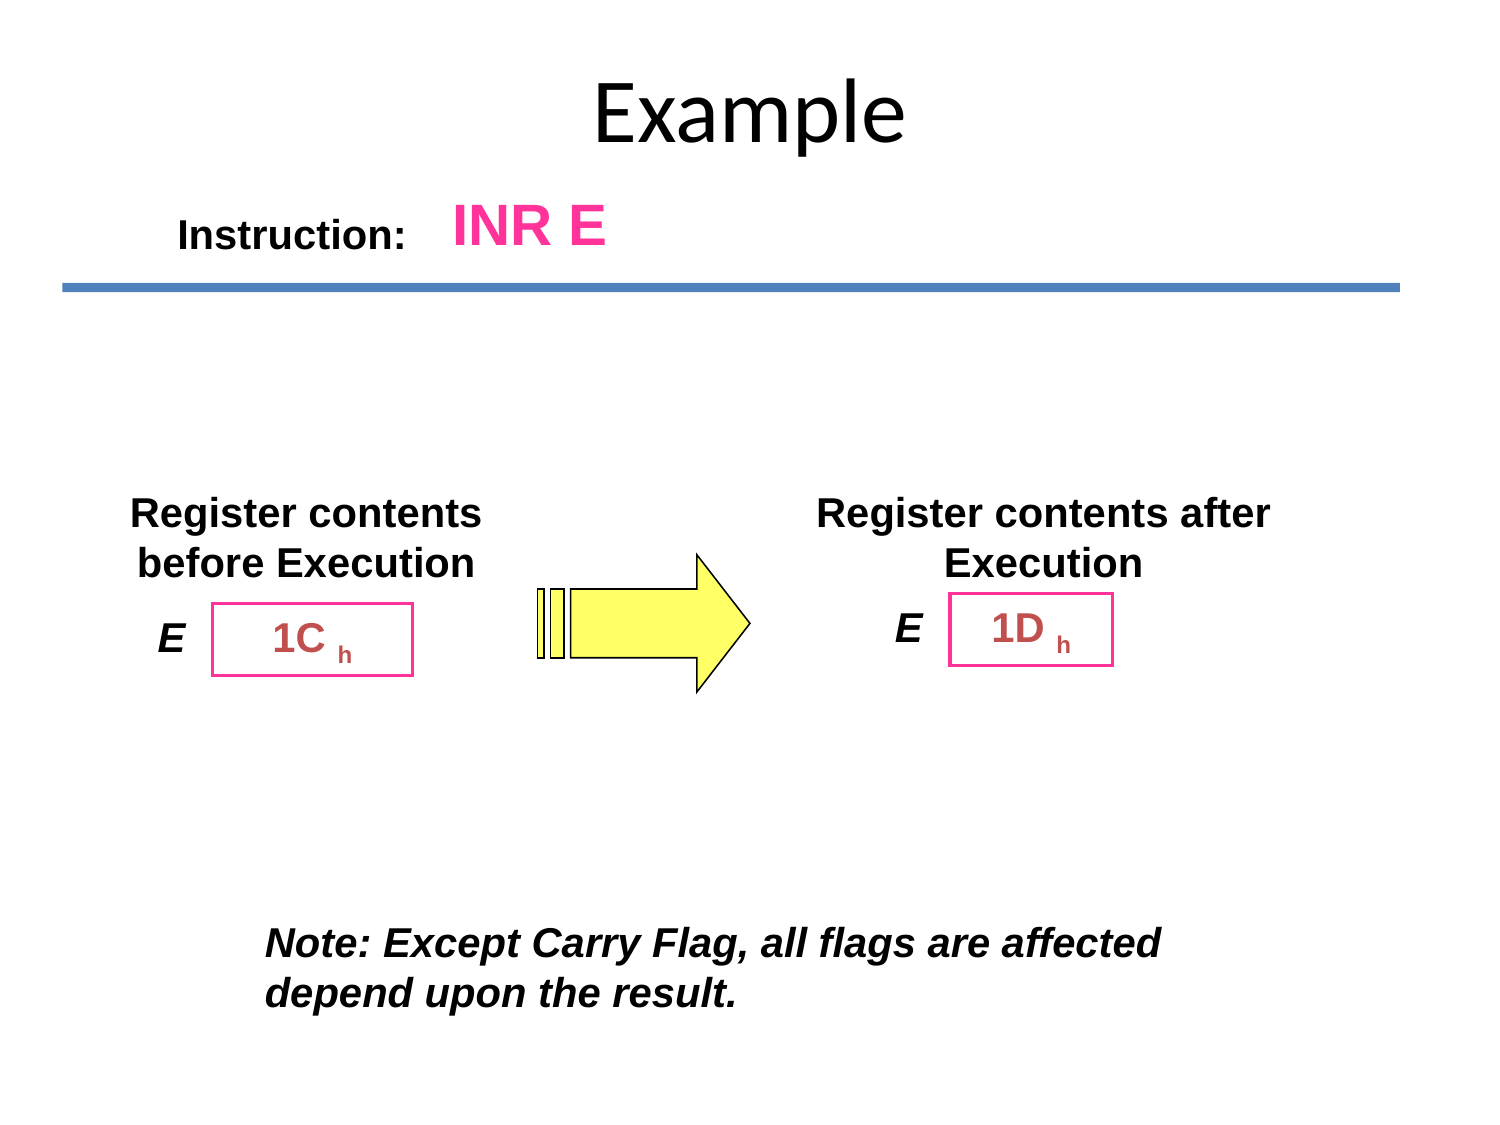

# Example
INR E
Instruction:

Register contents before Execution
E
1C h
Register contents after Execution
E
1D h

Note: Except Carry Flag, all flags are affected depend upon the result.